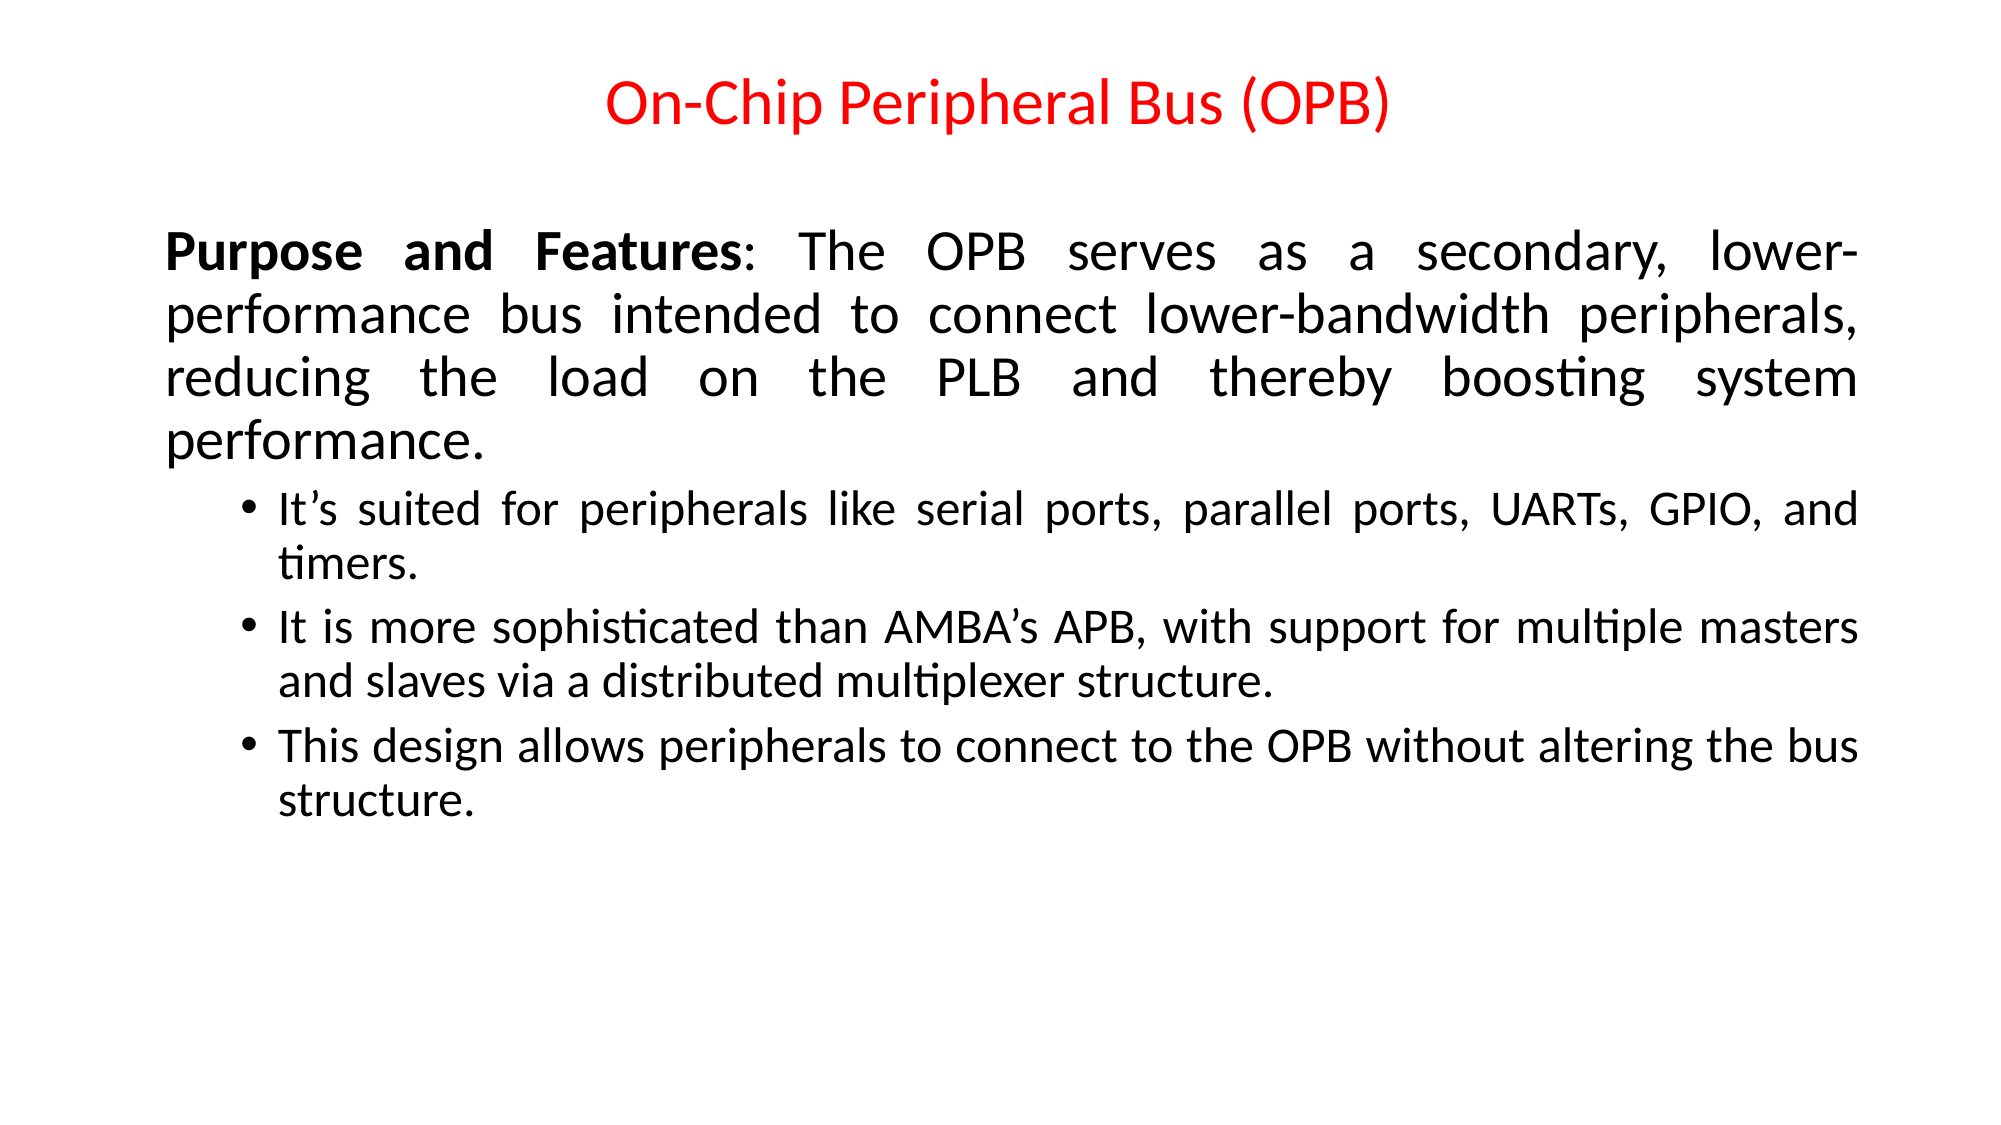

# On-Chip Peripheral Bus (OPB)
Purpose and Features: The OPB serves as a secondary, lower-performance bus intended to connect lower-bandwidth peripherals, reducing the load on the PLB and thereby boosting system performance.
It’s suited for peripherals like serial ports, parallel ports, UARTs, GPIO, and timers.
It is more sophisticated than AMBA’s APB, with support for multiple masters and slaves via a distributed multiplexer structure.
This design allows peripherals to connect to the OPB without altering the bus structure.